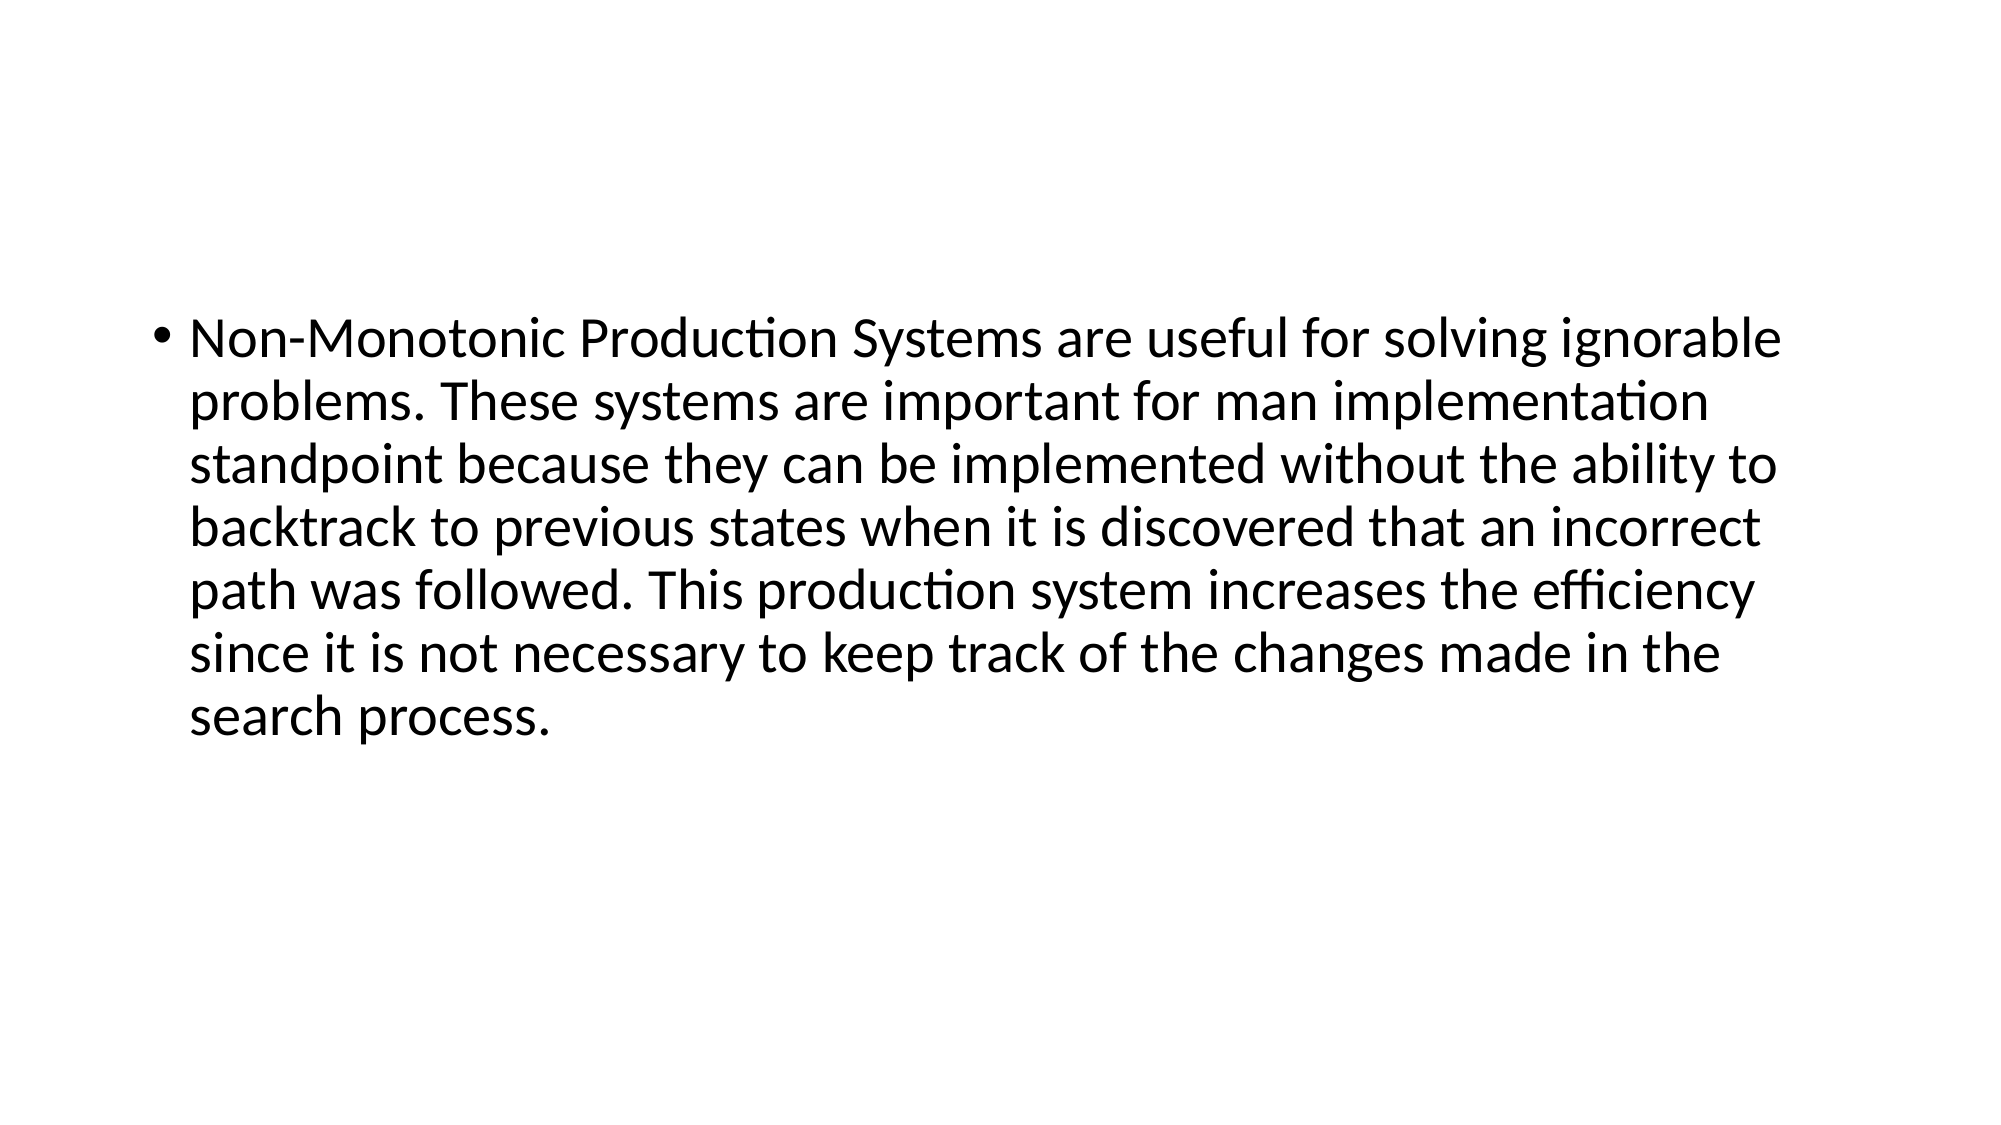

#
Non-Monotonic Production Systems are useful for solving ignorable problems. These systems are important for man implementation standpoint because they can be implemented without the ability to backtrack to previous states when it is discovered that an incorrect path was followed. This production system increases the efficiency since it is not necessary to keep track of the changes made in the search process.